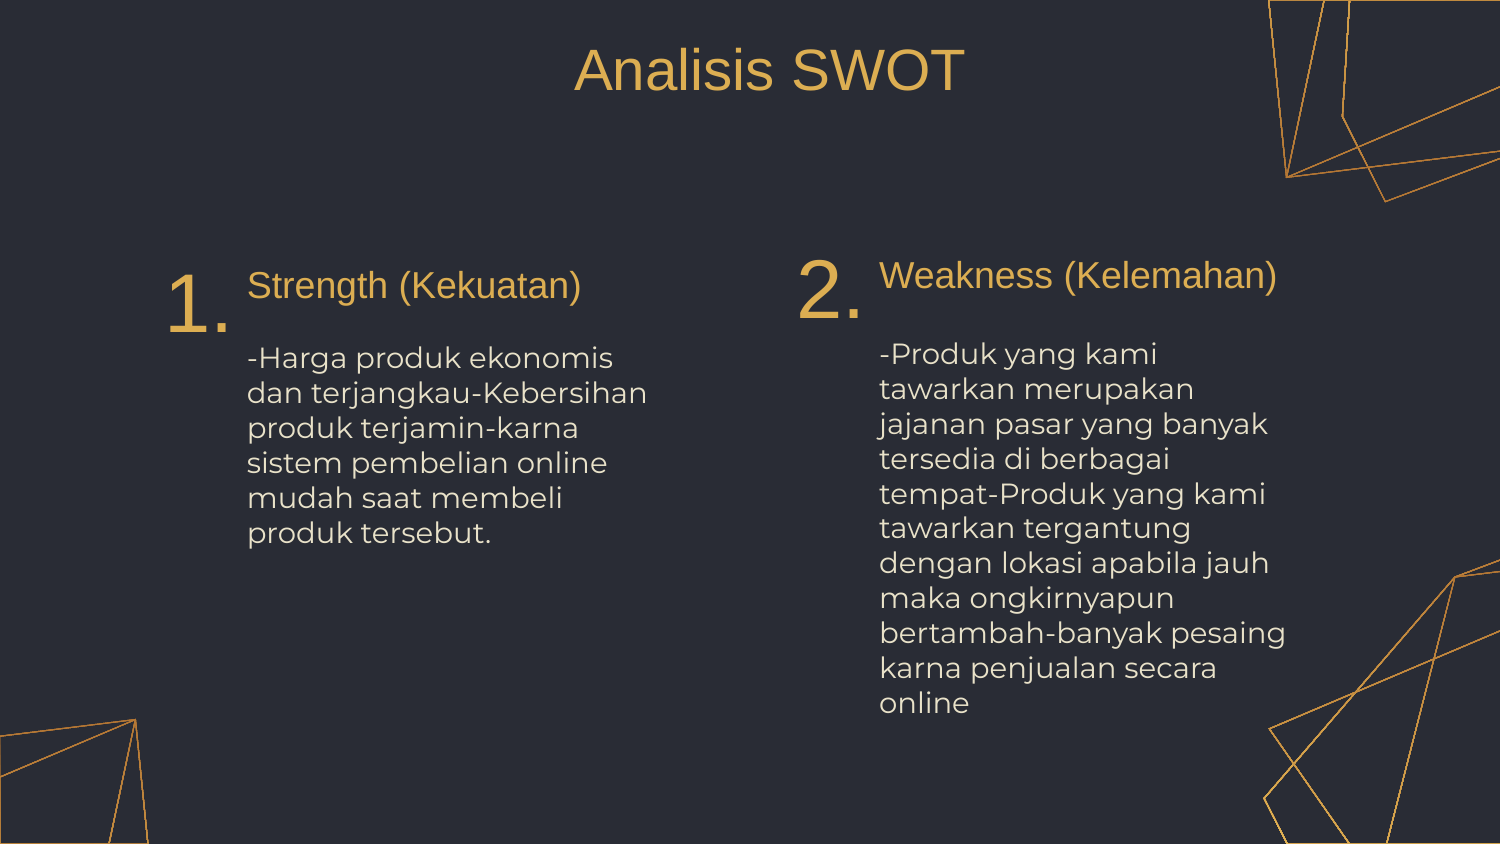

# Analisis SWOT
2.
1.
Weakness (Kelemahan)
Strength (Kekuatan)

-Produk yang kami tawarkan merupakan jajanan pasar yang banyak tersedia di berbagai tempat-Produk yang kami tawarkan tergantung dengan lokasi apabila jauh maka ongkirnyapun bertambah-banyak pesaing karna penjualan secara online

-Harga produk ekonomis dan terjangkau-Kebersihan produk terjamin-karna sistem pembelian online mudah saat membeli produk tersebut.